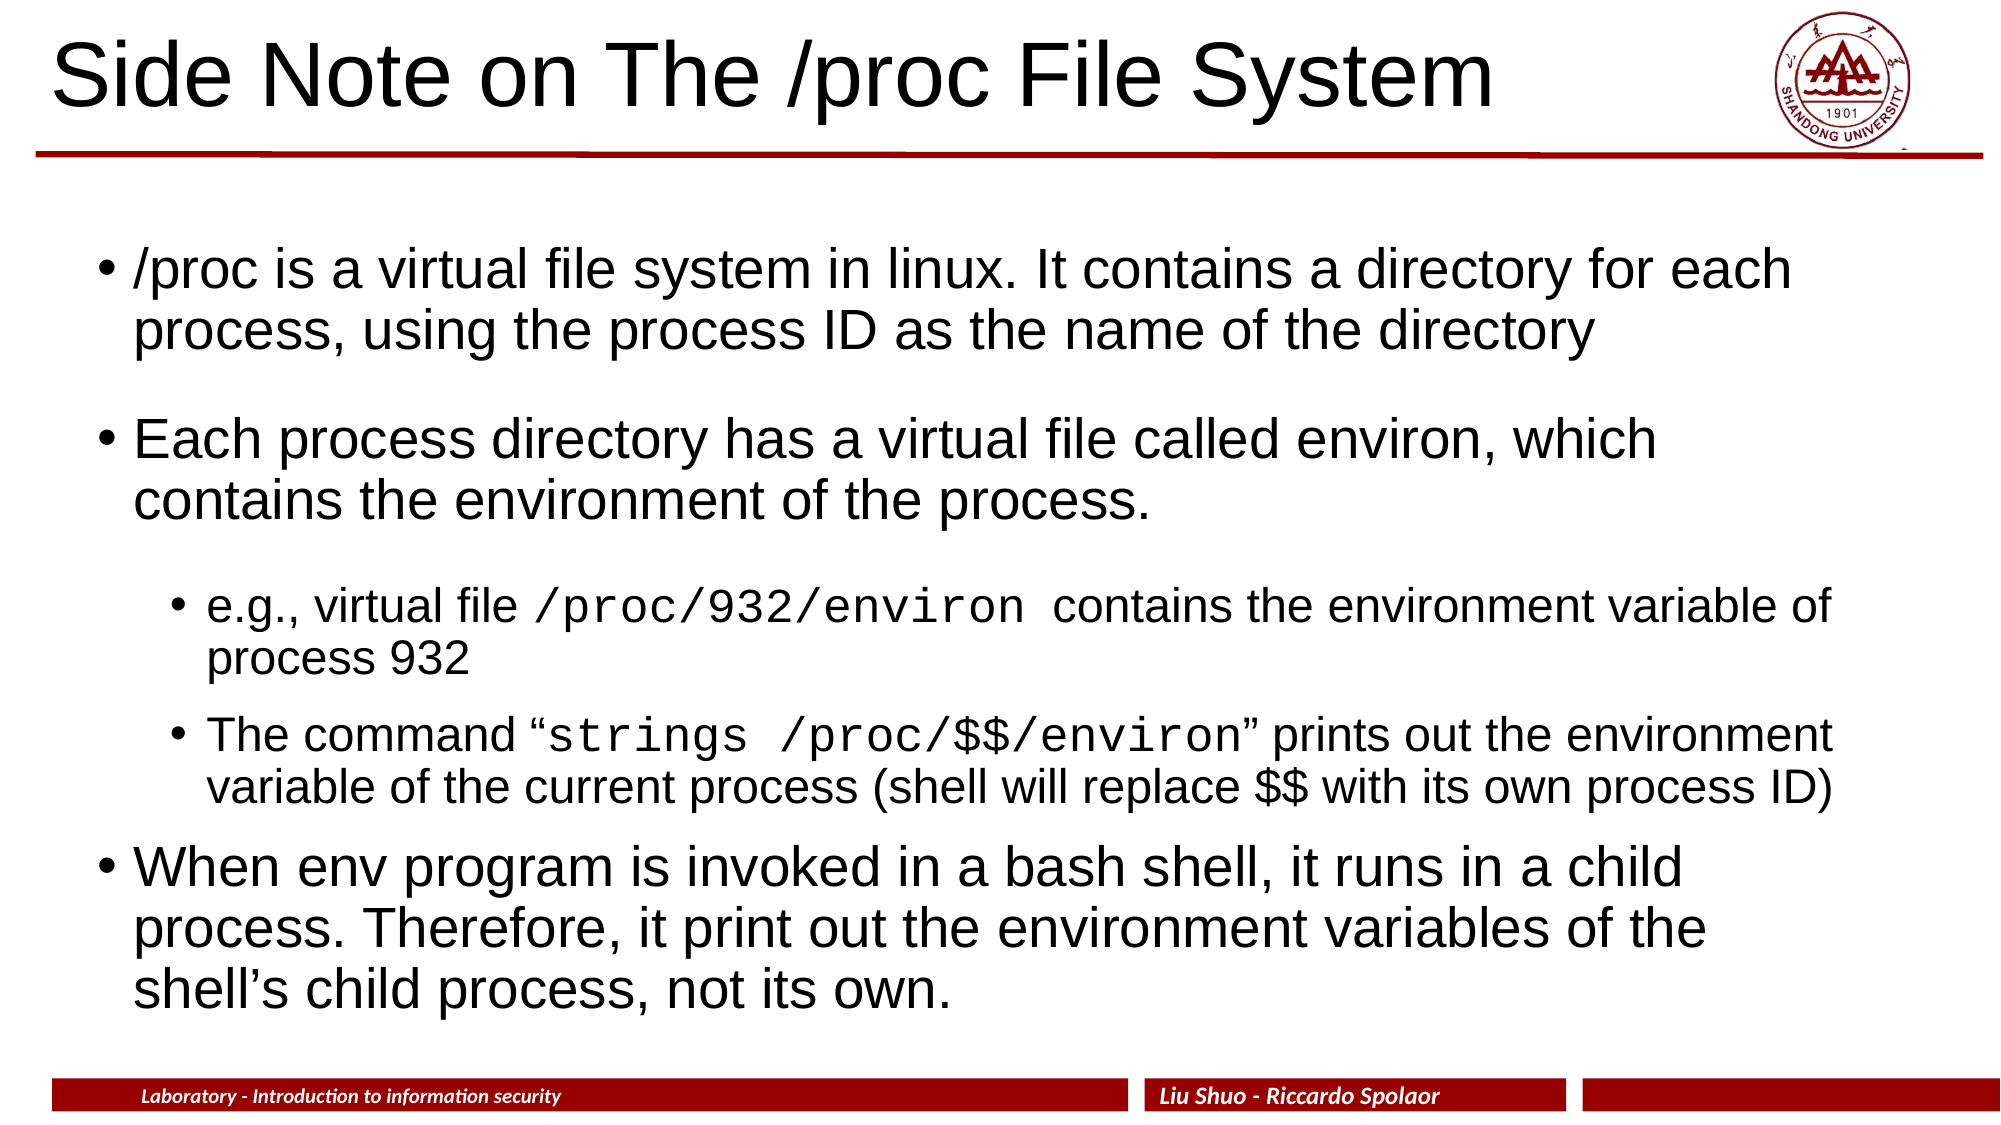

# Side Note on The /proc File System
/proc is a virtual file system in linux. It contains a directory for each process, using the process ID as the name of the directory
Each process directory has a virtual file called environ, which contains the environment of the process.
e.g., virtual file /proc/932/environ  contains the environment variable of process 932
The command “strings /proc/$$/environ” prints out the environment variable of the current process (shell will replace $$ with its own process ID)
When env program is invoked in a bash shell, it runs in a child process. Therefore, it print out the environment variables of the shell’s child process, not its own.